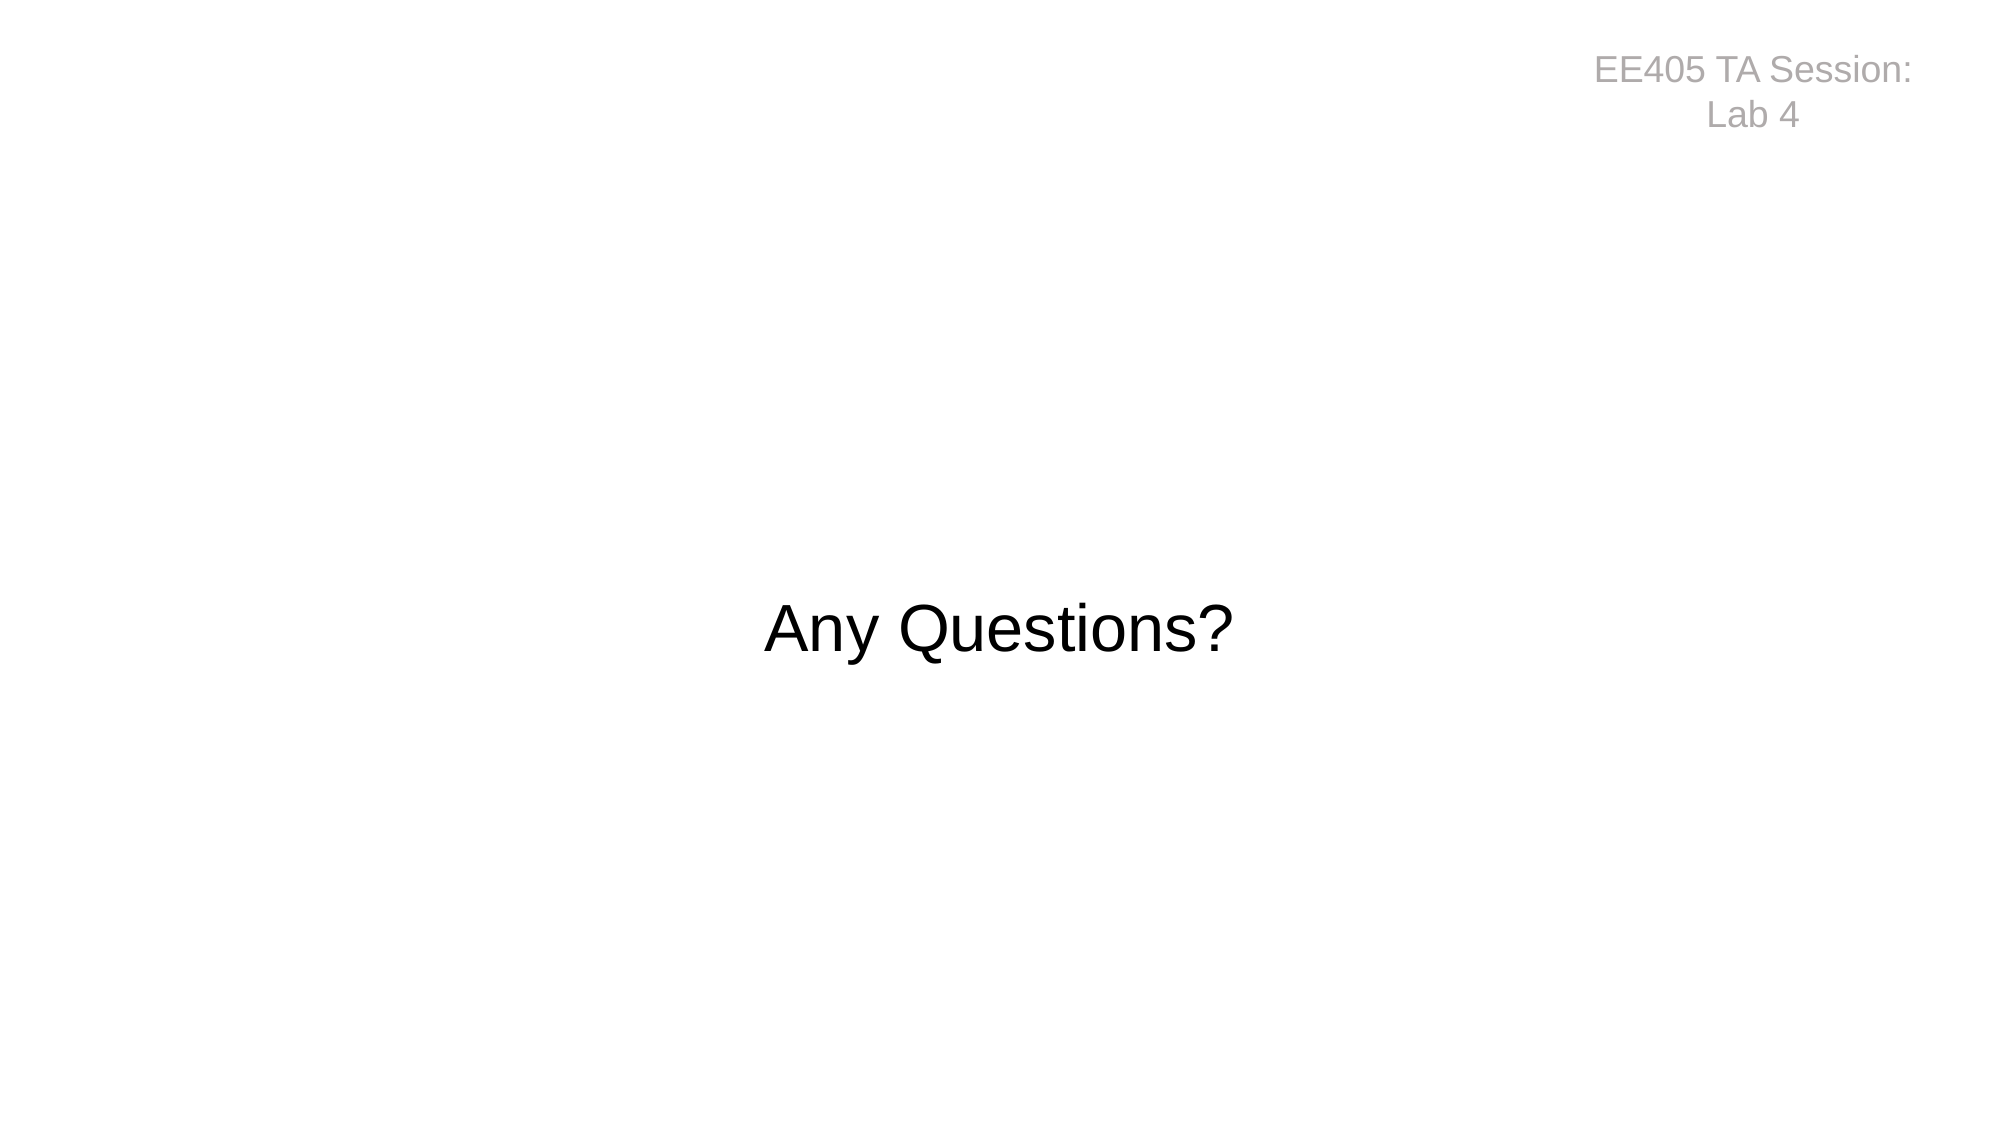

EE405 TA Session: Lab 4

Any Questions?